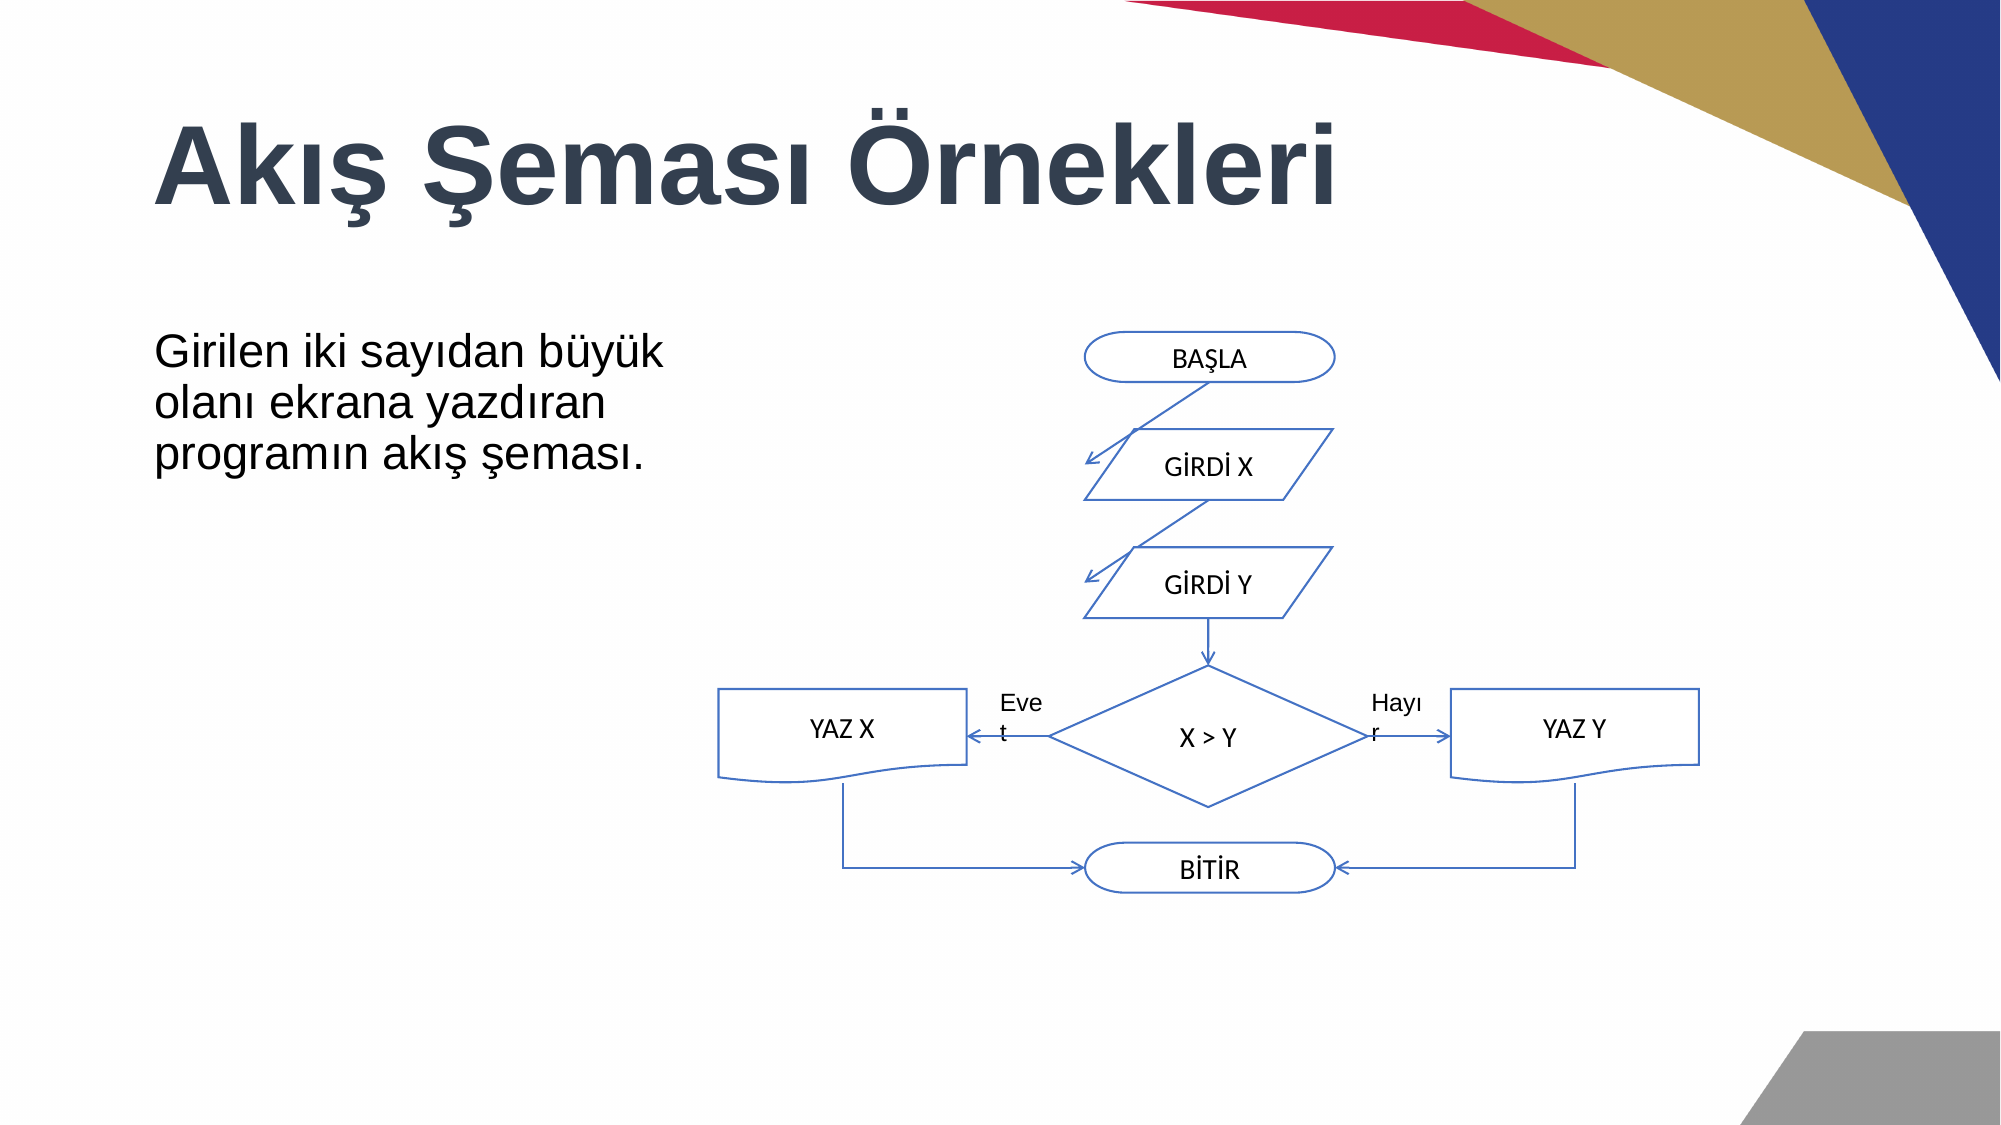

# Akış Şeması Örnekleri

Girilen iki sayıdan büyük olanı ekrana yazdıran programın akış şeması.
BAŞLA
GİRDİ X
GİRDİ Y
X > Y
Evet
Hayır
YAZ X
YAZ Y
BİTİR